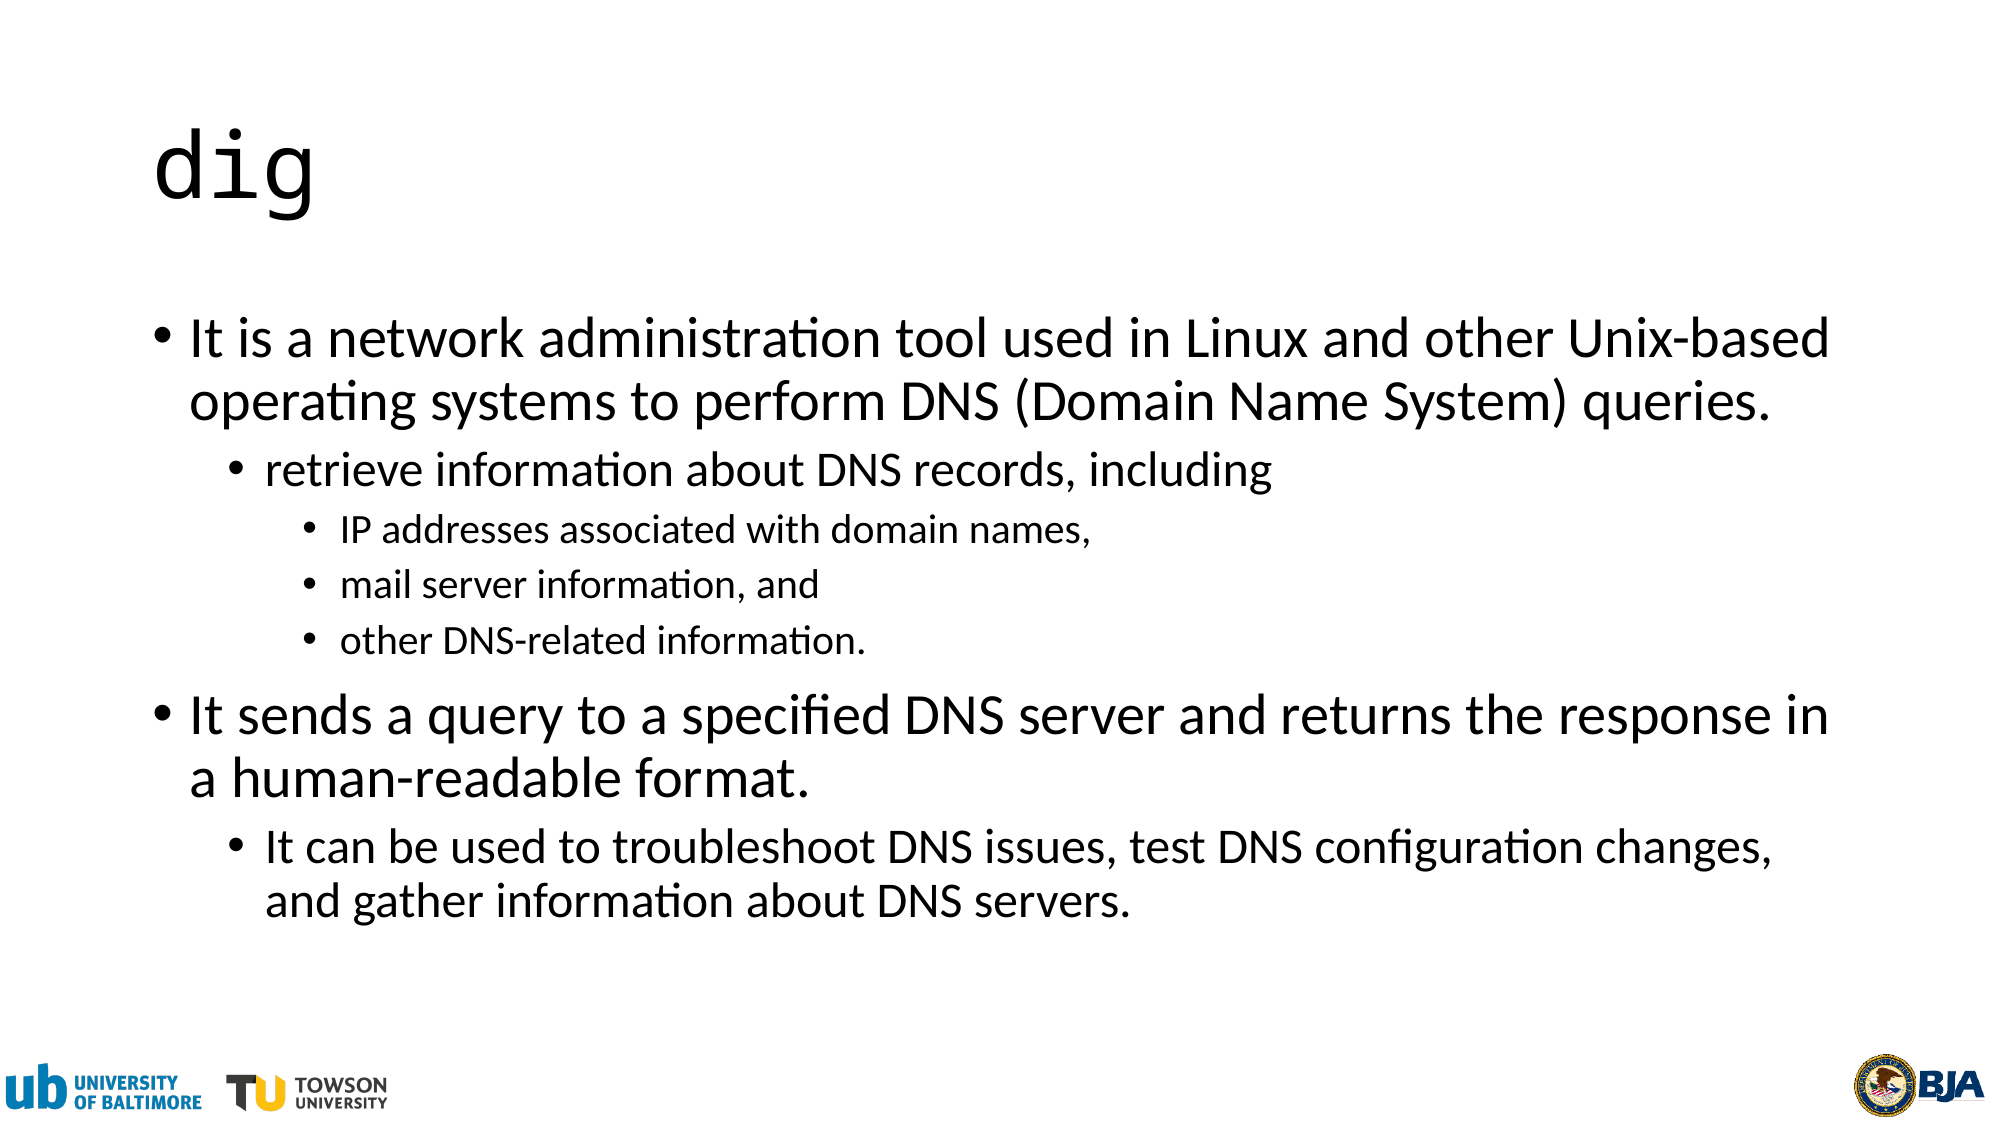

# dig
It is a network administration tool used in Linux and other Unix-based operating systems to perform DNS (Domain Name System) queries.
retrieve information about DNS records, including
IP addresses associated with domain names,
mail server information, and
other DNS-related information.
It sends a query to a specified DNS server and returns the response in a human-readable format.
It can be used to troubleshoot DNS issues, test DNS configuration changes, and gather information about DNS servers.